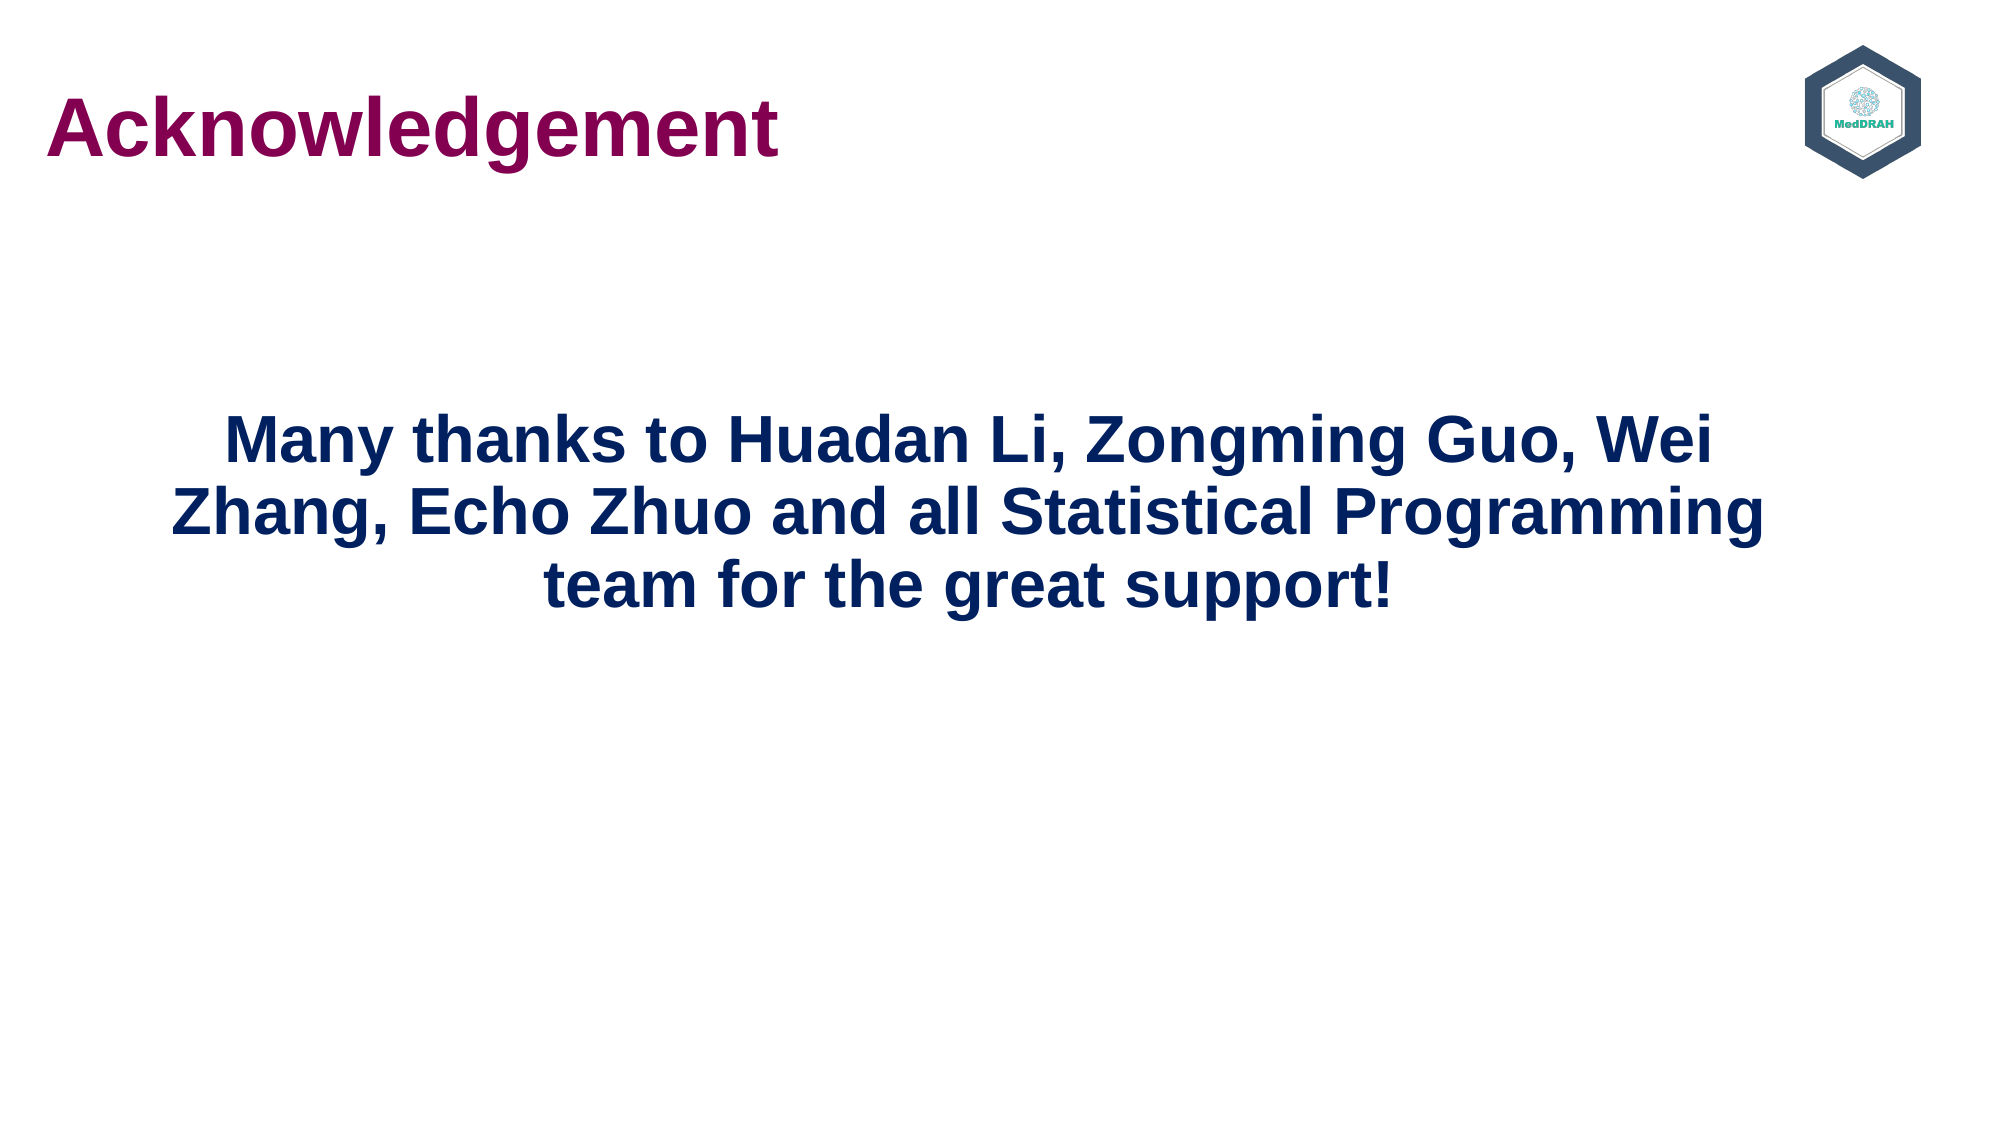

# Acknowledgement
Many thanks to Huadan Li, Zongming Guo, Wei Zhang, Echo Zhuo and all Statistical Programming team for the great support!